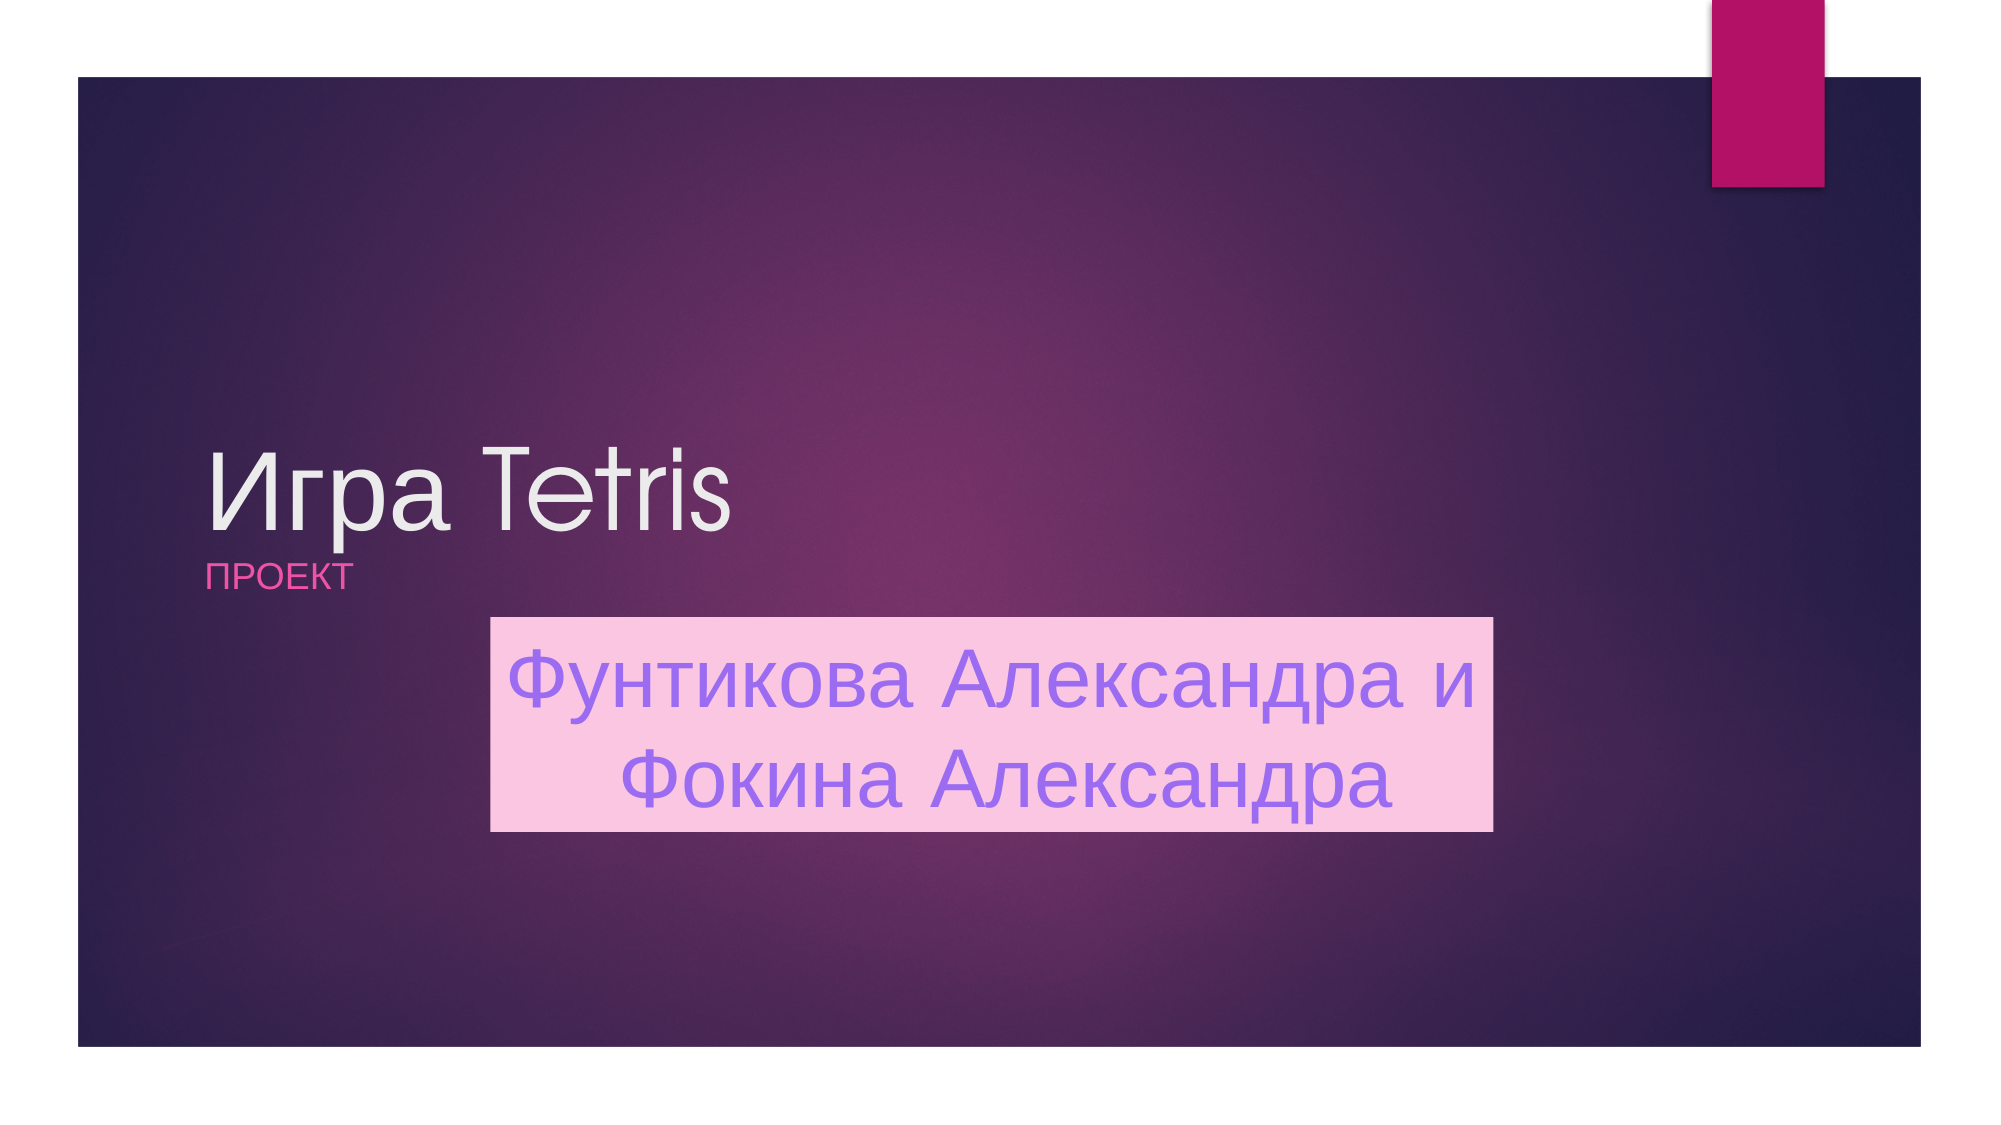

# Игра Tetris
Проект
Фунтикова Александра и
 Фокина Александра